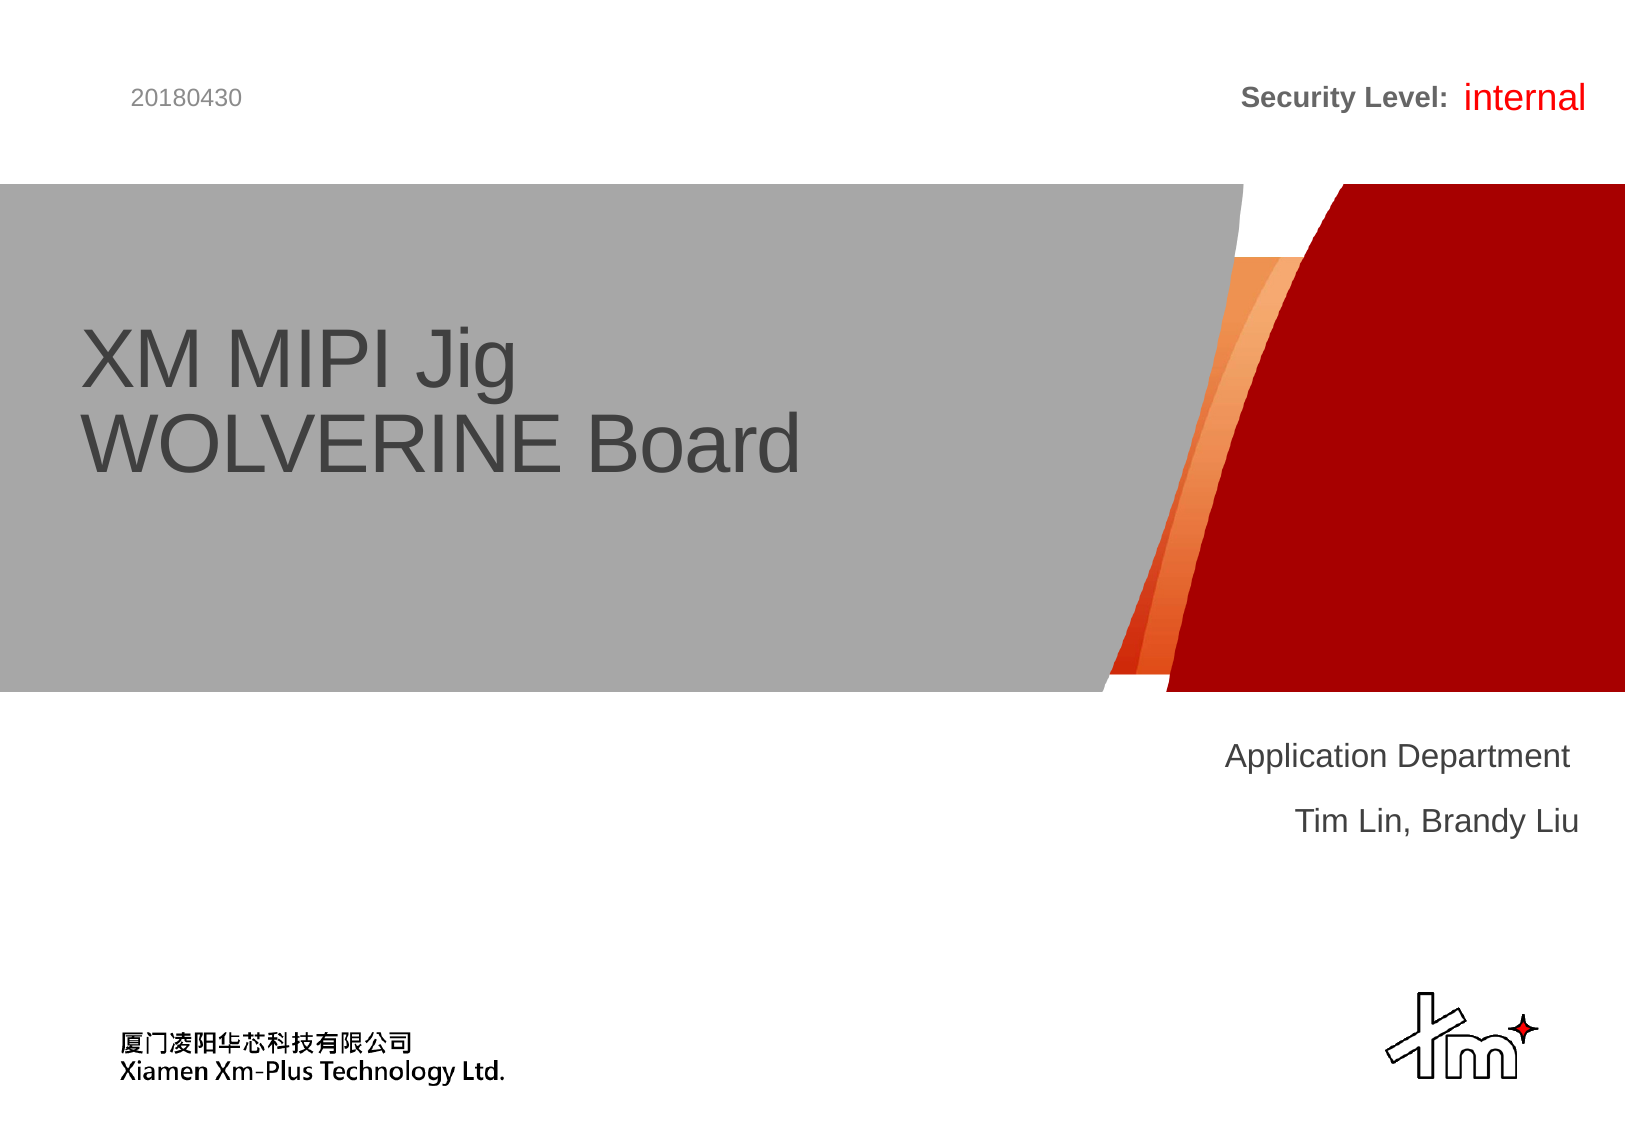

internal
20180430
# XM MIPI Jig WOLVERINE Board
Application Department
Tim Lin, Brandy Liu